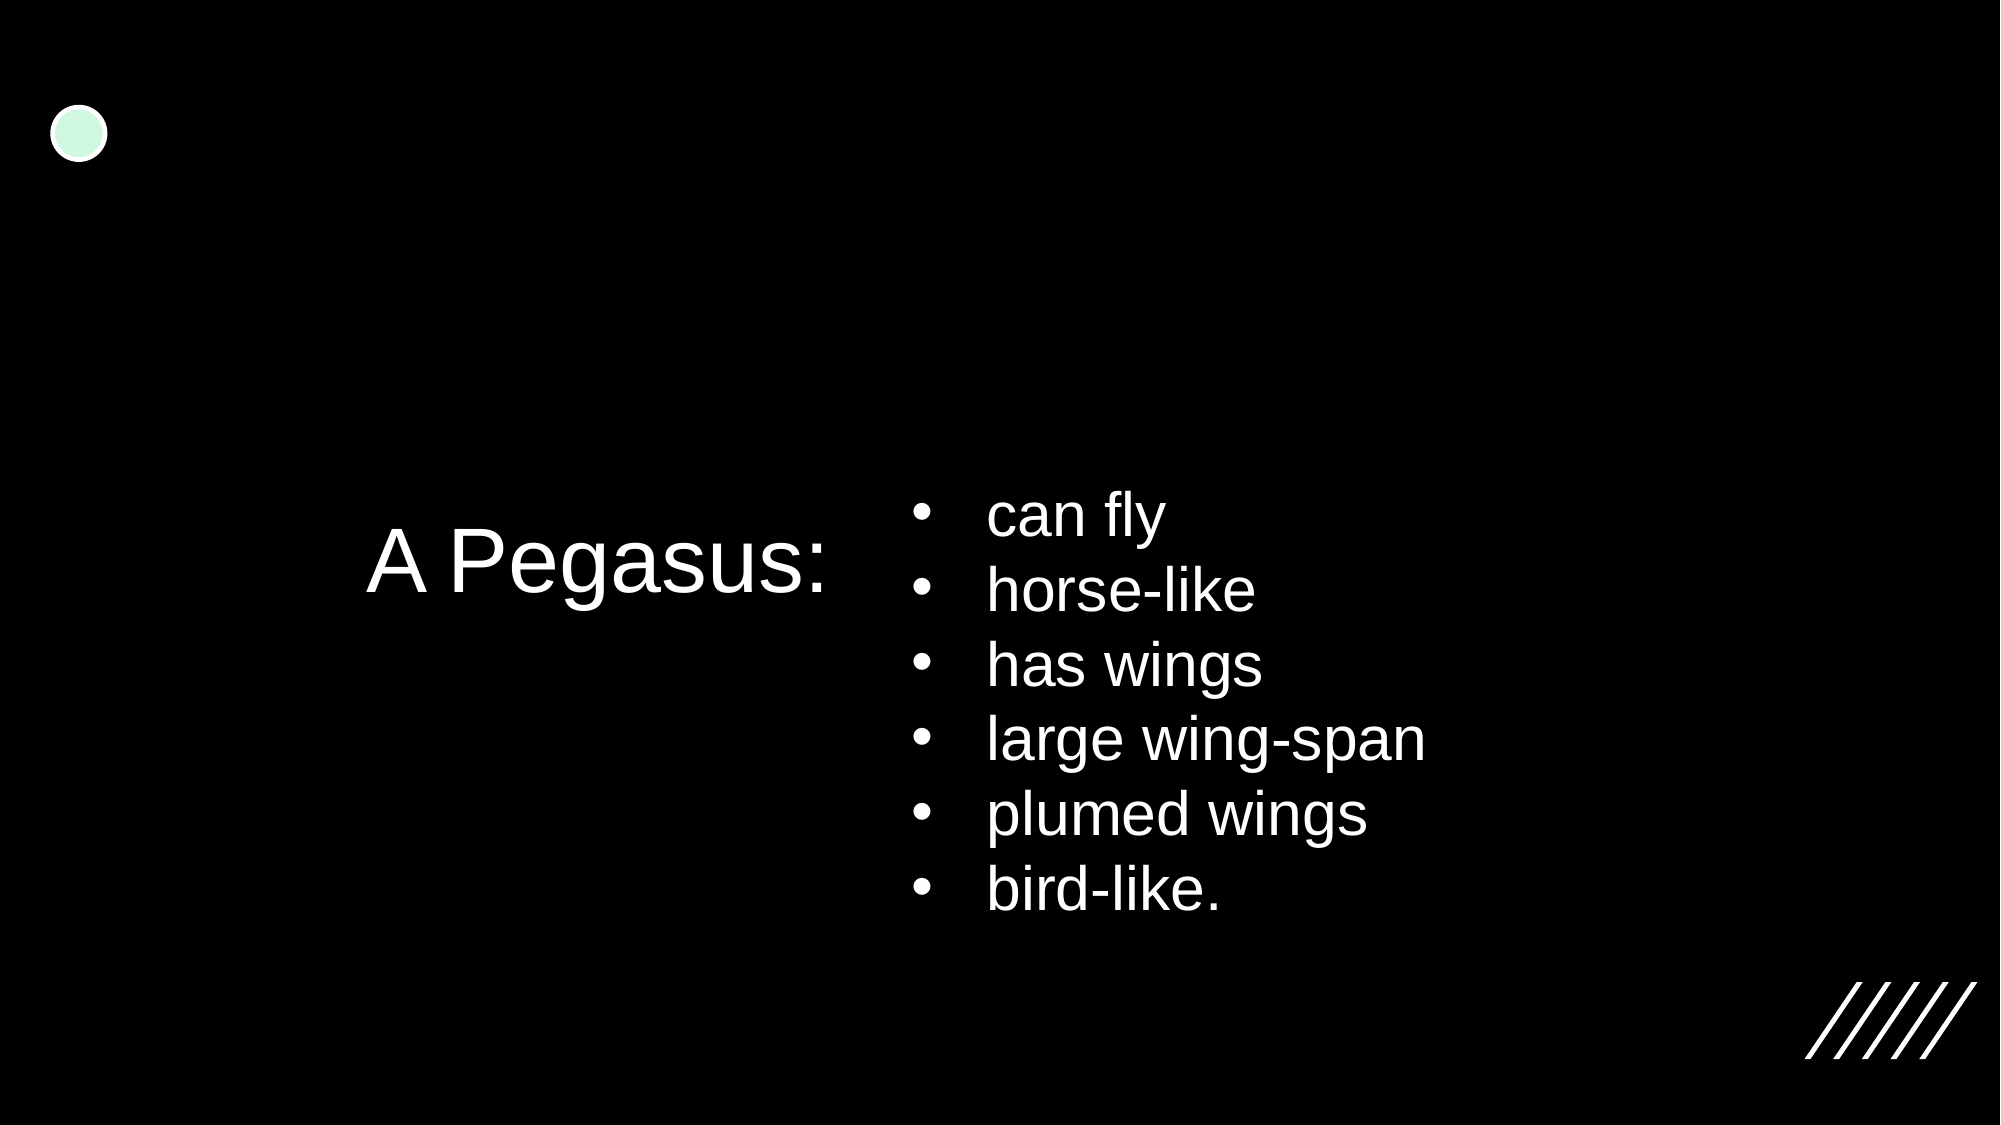

# A Pegasus:
can fly
horse-like
has wings
large wing-span
plumed wings
bird-like.